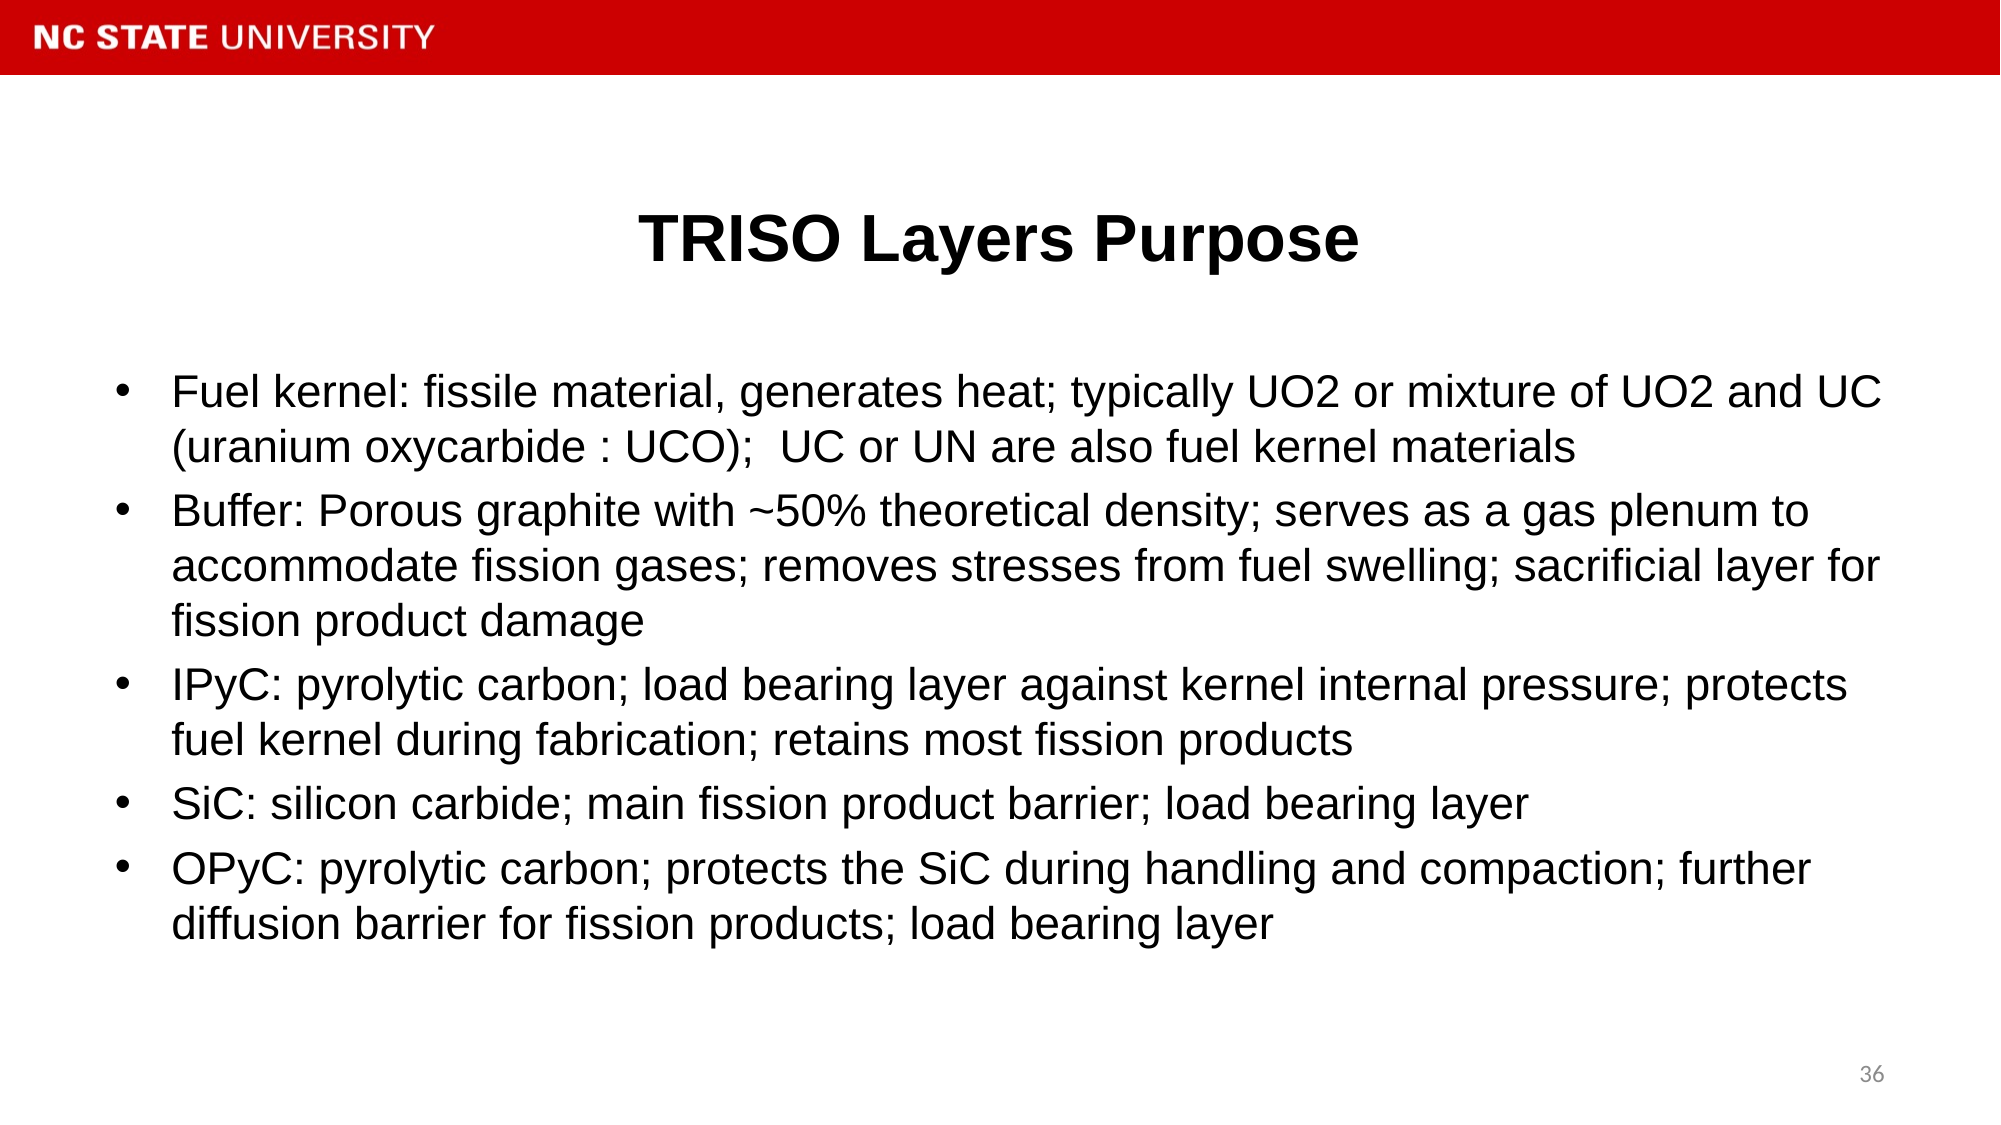

# TRISO Layers Purpose
Fuel kernel: fissile material, generates heat; typically UO2 or mixture of UO2 and UC (uranium oxycarbide : UCO);  UC or UN are also fuel kernel materials
Buffer: Porous graphite with ~50% theoretical density; serves as a gas plenum to accommodate fission gases; removes stresses from fuel swelling; sacrificial layer for fission product damage
IPyC: pyrolytic carbon; load bearing layer against kernel internal pressure; protects fuel kernel during fabrication; retains most fission products
SiC: silicon carbide; main fission product barrier; load bearing layer
OPyC: pyrolytic carbon; protects the SiC during handling and compaction; further diffusion barrier for fission products; load bearing layer
36